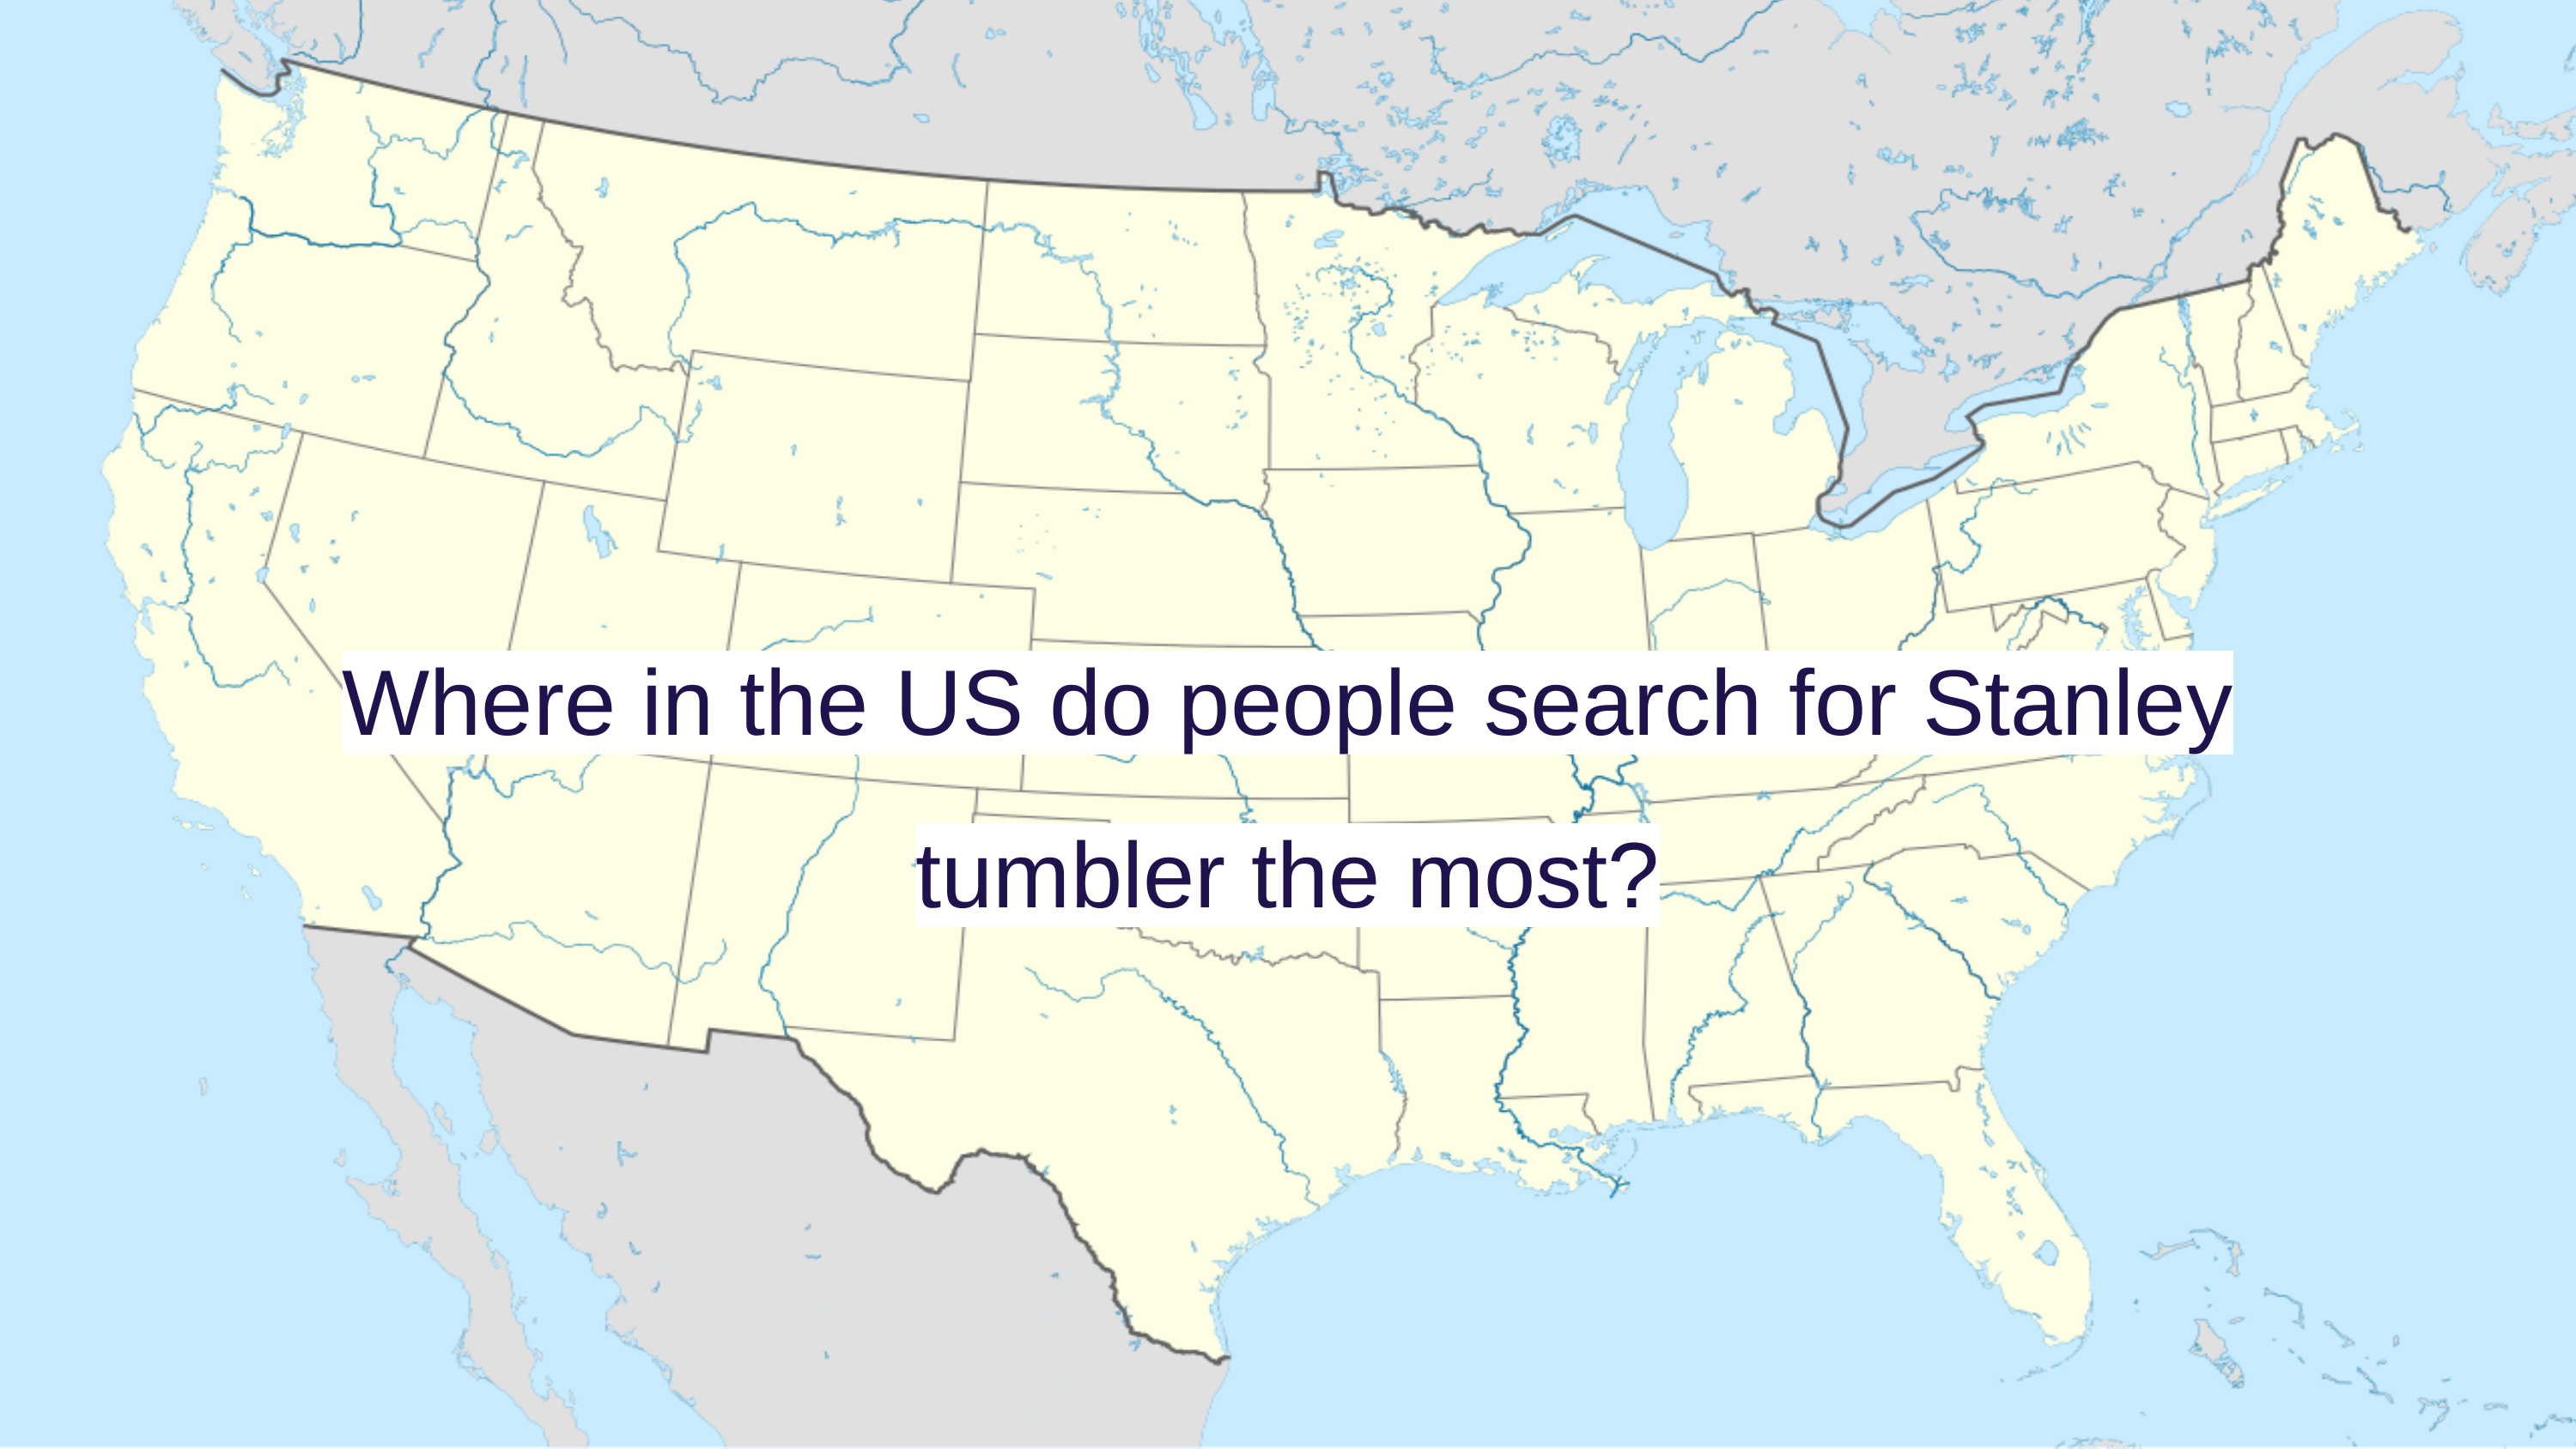

Where in the US do people search for Stanley tumbler the most?